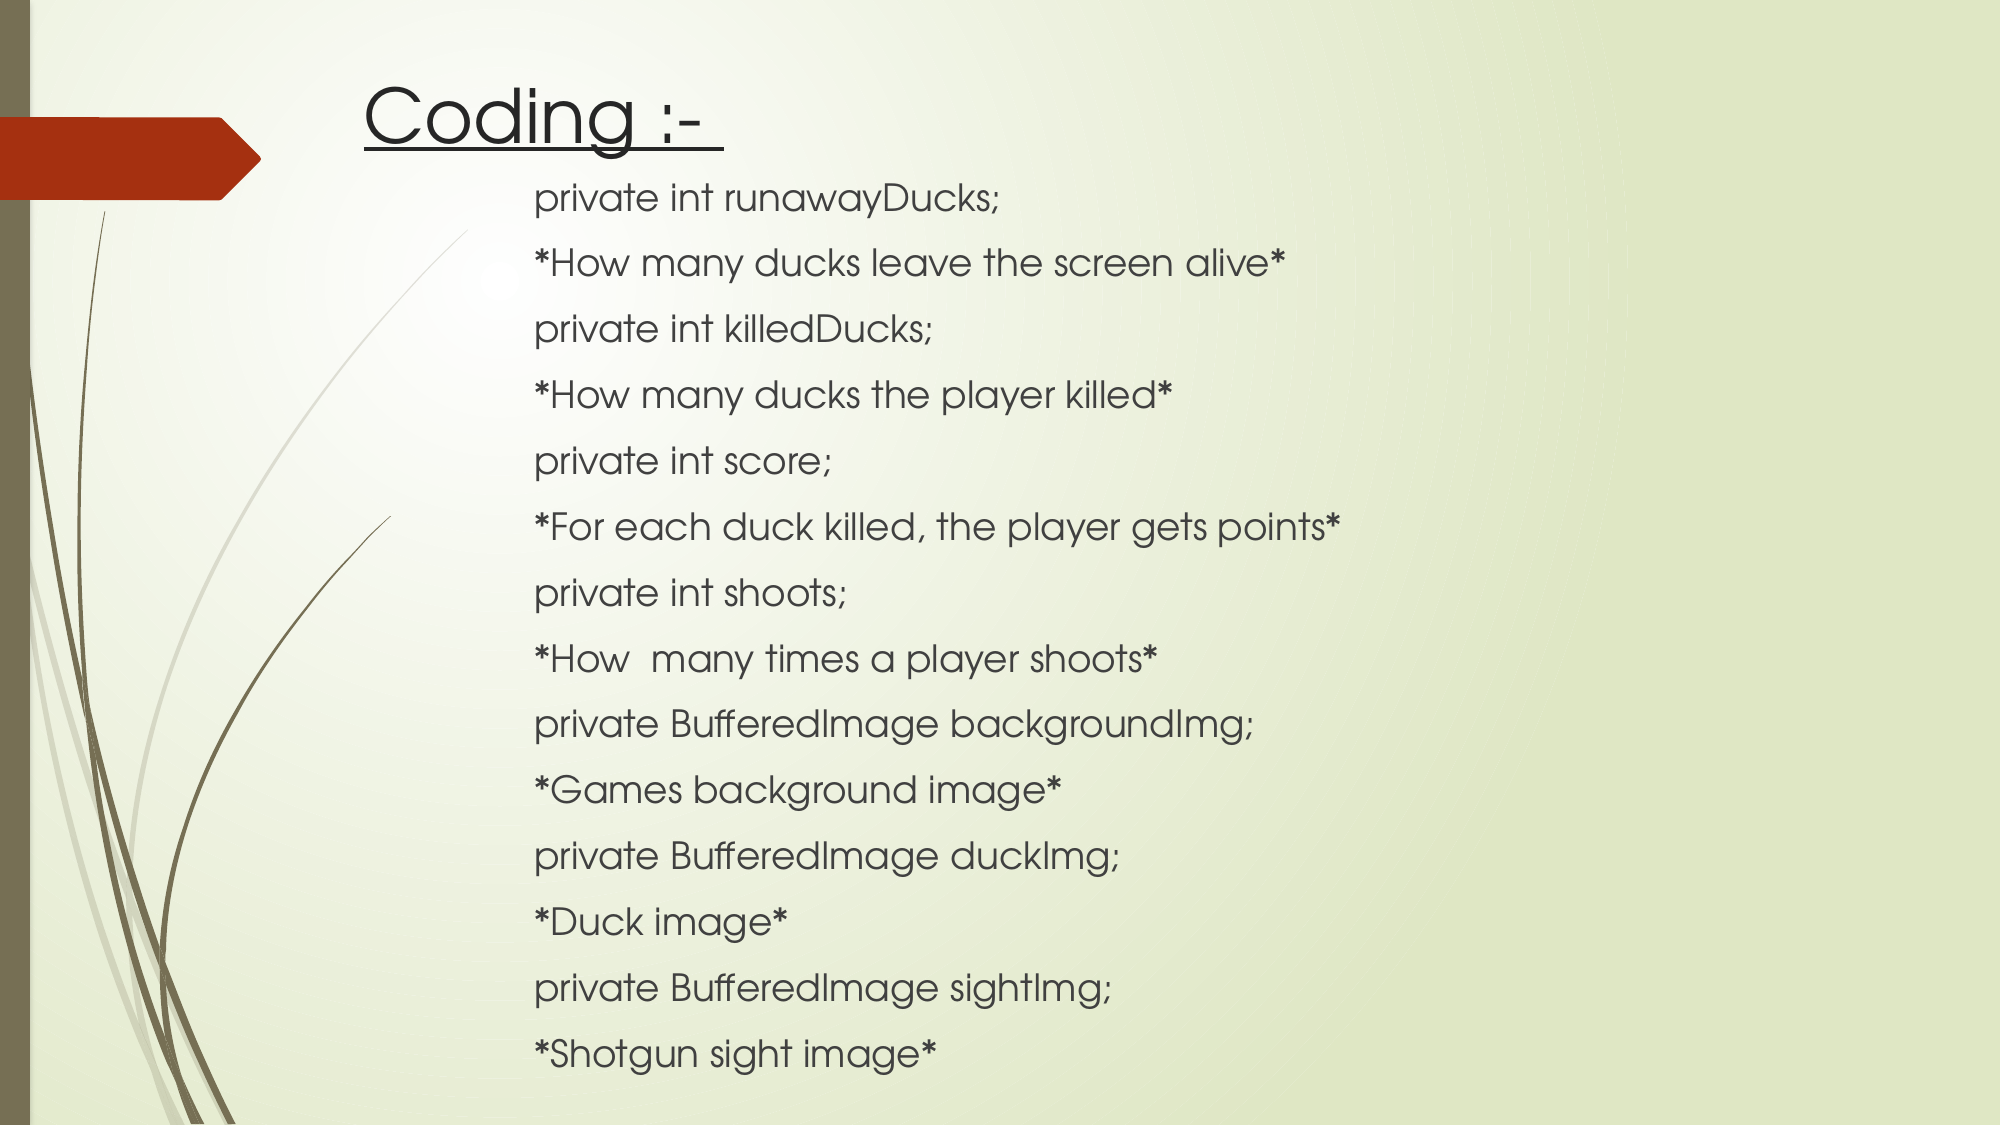

# Coding :-
private int runawayDucks;
*How many ducks leave the screen alive*
private int killedDucks;
*How many ducks the player killed*
private int score;
*For each duck killed, the player gets points*
private int shoots;
*How  many times a player shoots*
private BufferedImage backgroundImg;
*Games background image*
private BufferedImage duckImg;
*Duck image*
private BufferedImage sightImg;
*Shotgun sight image*